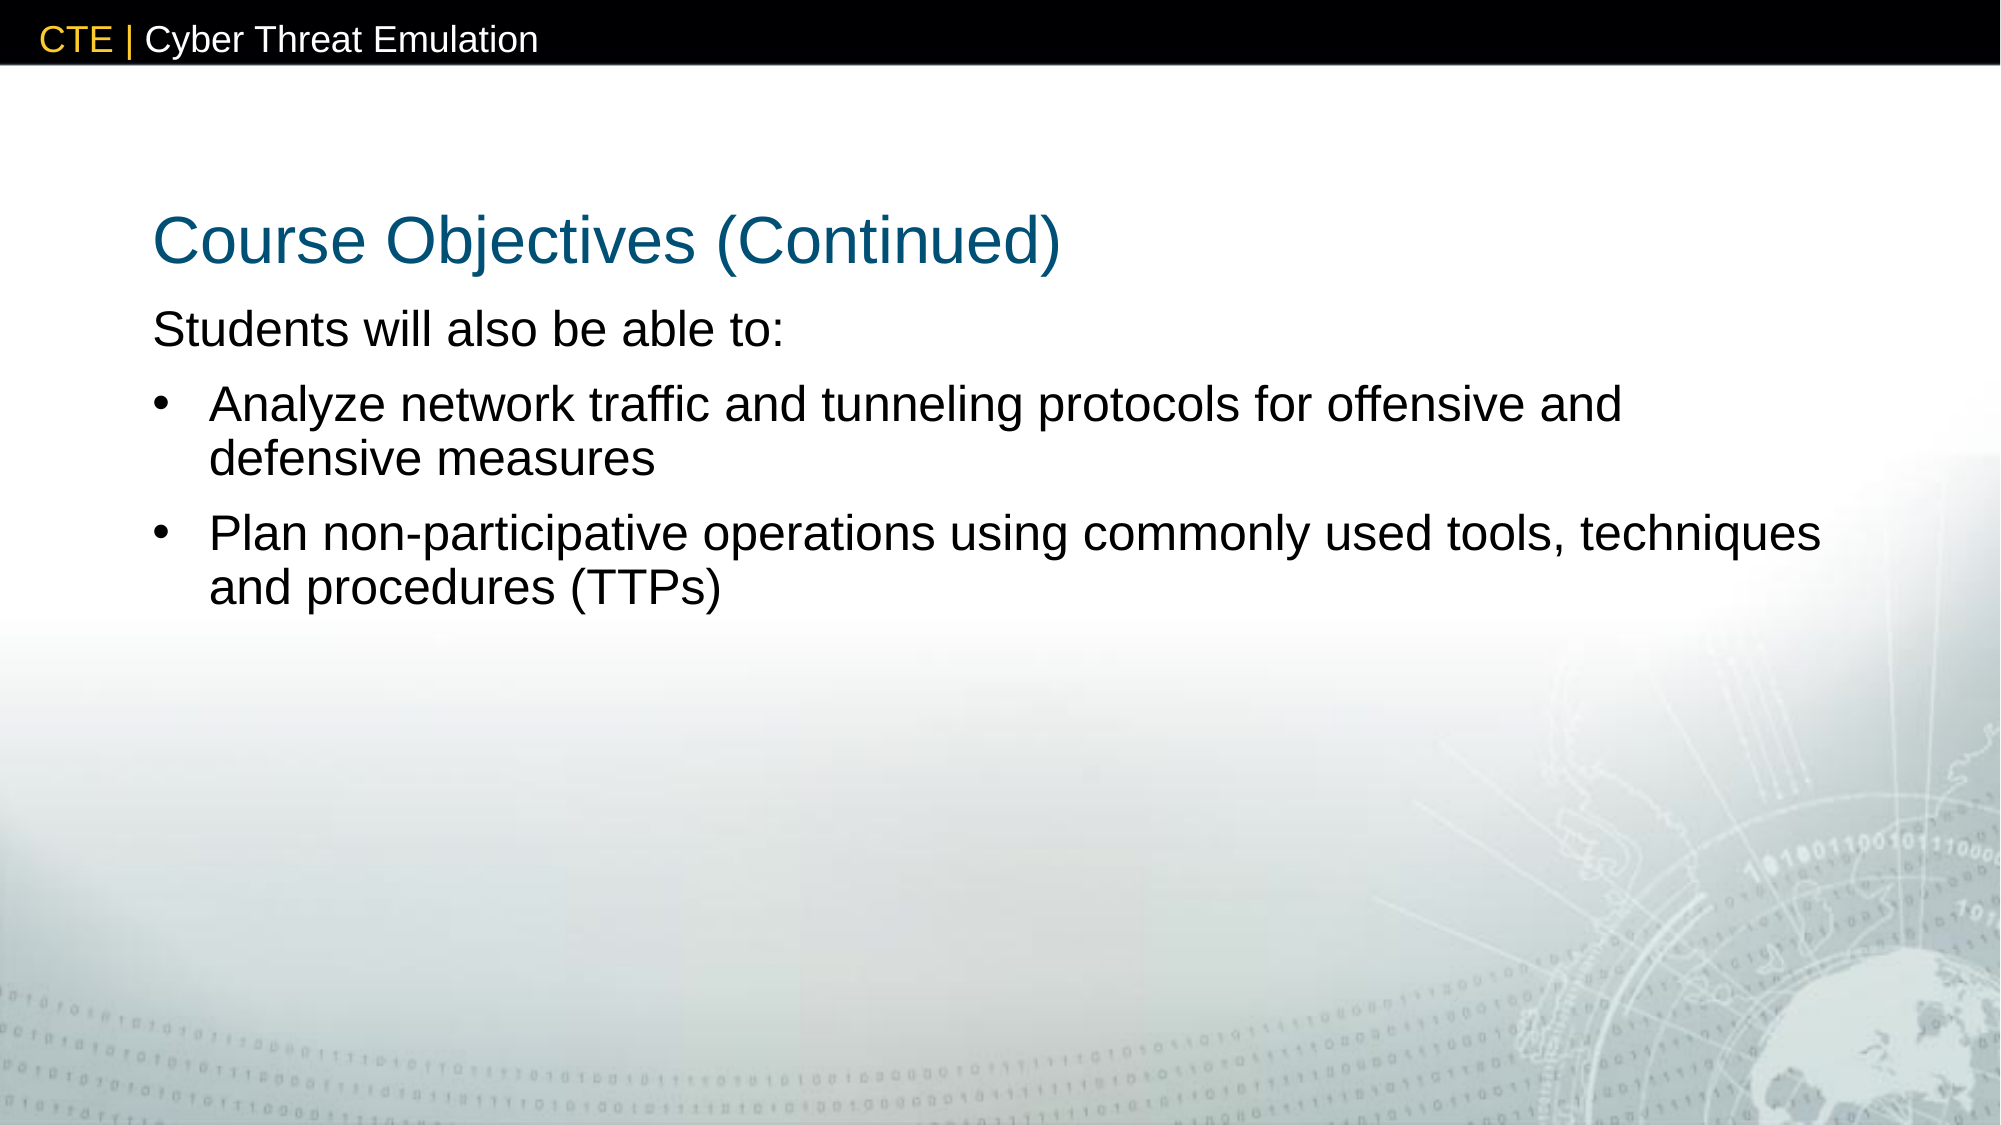

# Course Objectives (Continued)
Students will also be able to:
Analyze network traffic and tunneling protocols for offensive and defensive measures
Plan non-participative operations using commonly used tools, techniques and procedures (TTPs)